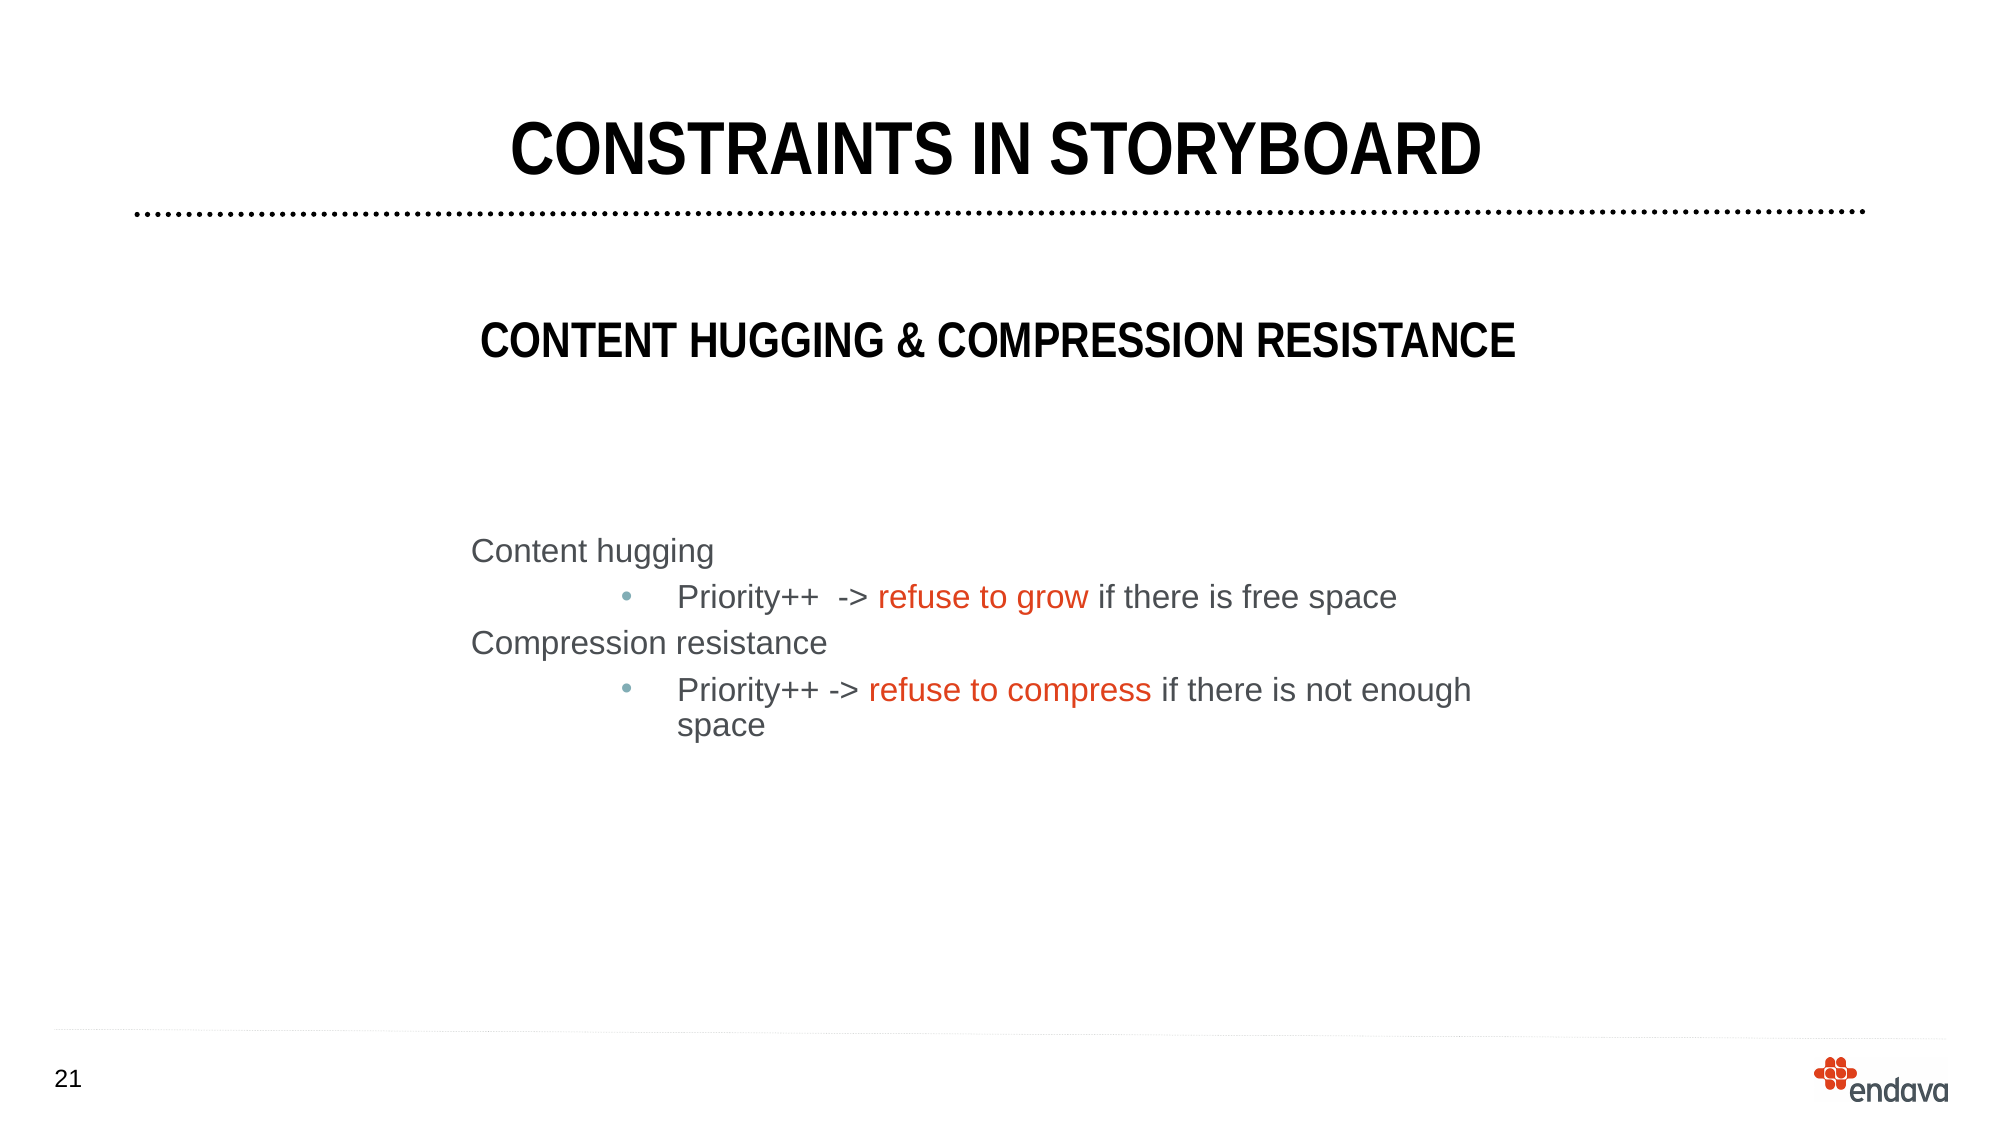

# CONSTRAINTS IN STORYboard
Content hugging & compression resistance
Content hugging
Priority++  -> refuse to grow if there is free space
Compression resistance
Priority++ -> refuse to compress if there is not enough space